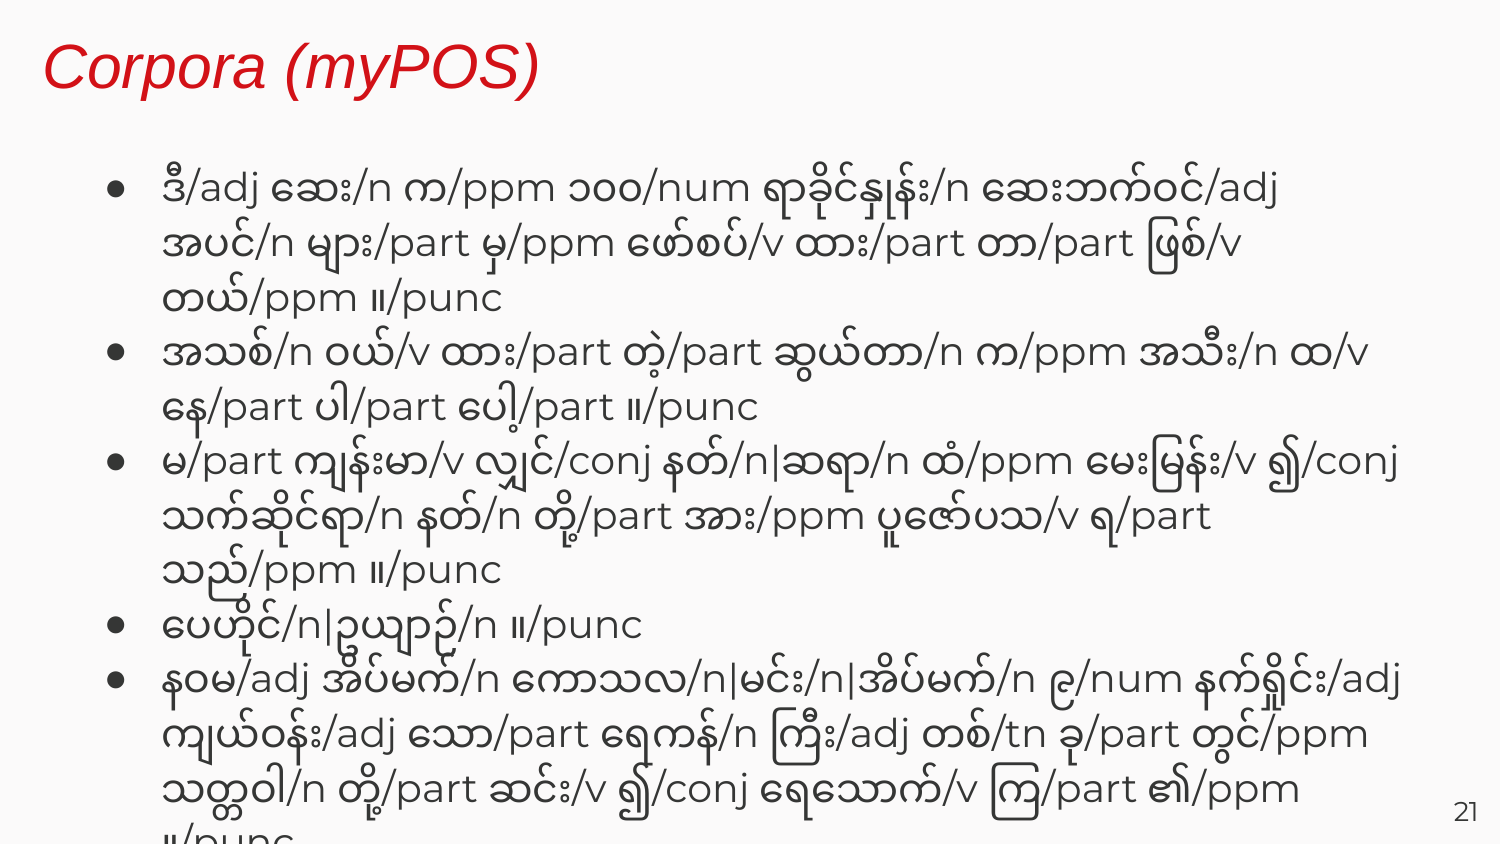

# Corpora (myPOS)
ဒီ/adj ဆေး/n က/ppm ၁၀၀/num ရာခိုင်နှုန်း/n ဆေးဘက်ဝင်/adj အပင်/n များ/part မှ/ppm ဖော်စပ်/v ထား/part တာ/part ဖြစ်/v တယ်/ppm ။/punc
အသစ်/n ဝယ်/v ထား/part တဲ့/part ဆွယ်တာ/n က/ppm အသီး/n ထ/v နေ/part ပါ/part ပေါ့/part ။/punc
မ/part ကျန်းမာ/v လျှင်/conj နတ်/n|ဆရာ/n ထံ/ppm မေးမြန်း/v ၍/conj သက်ဆိုင်ရာ/n နတ်/n တို့/part အား/ppm ပူဇော်ပသ/v ရ/part သည်/ppm ။/punc
ပေဟိုင်/n|ဥယျာဉ်/n ။/punc
နဝမ/adj အိပ်မက်/n ကောသလ/n|မင်း/n|အိပ်မက်/n ၉/num နက်ရှိုင်း/adj ကျယ်ဝန်း/adj သော/part ရေကန်/n ကြီး/adj တစ်/tn ခု/part တွင်/ppm သတ္တဝါ/n တို့/part ဆင်း/v ၍/conj ရေသောက်/v ကြ/part ၏/ppm ။/punc
21